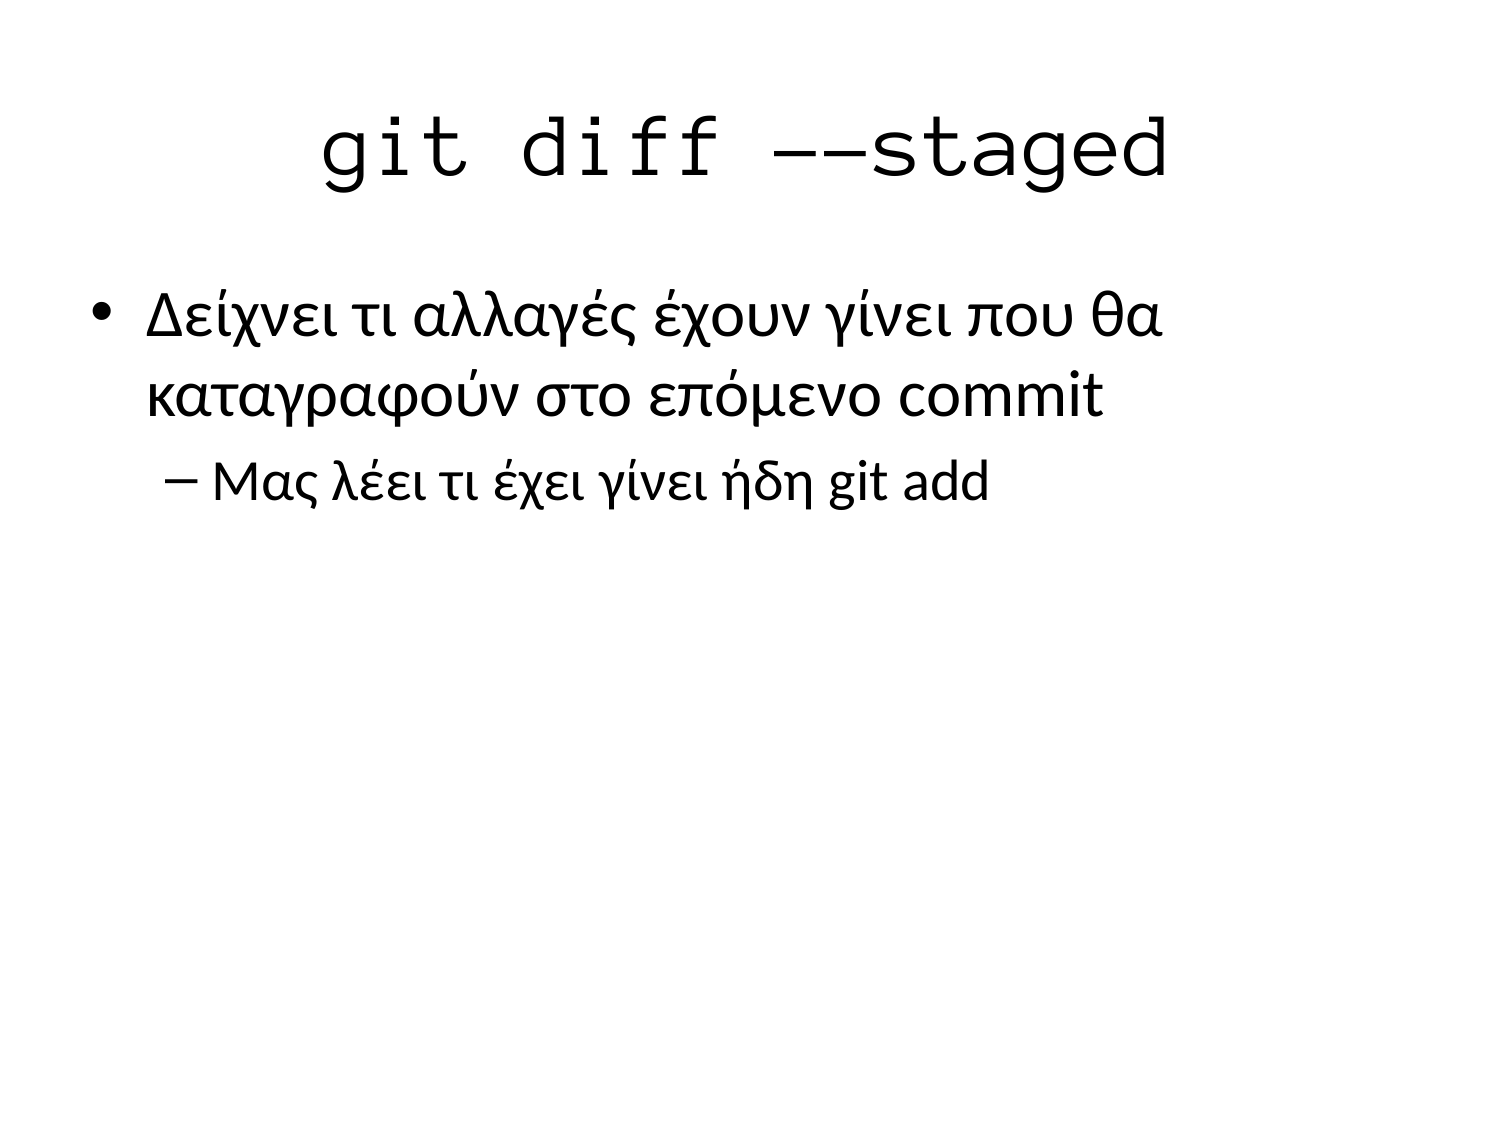

# git diff --staged
Δείχνει τι αλλαγές έχουν γίνει που θα καταγραφούν στο επόμενο commit
Μας λέει τι έχει γίνει ήδη git add